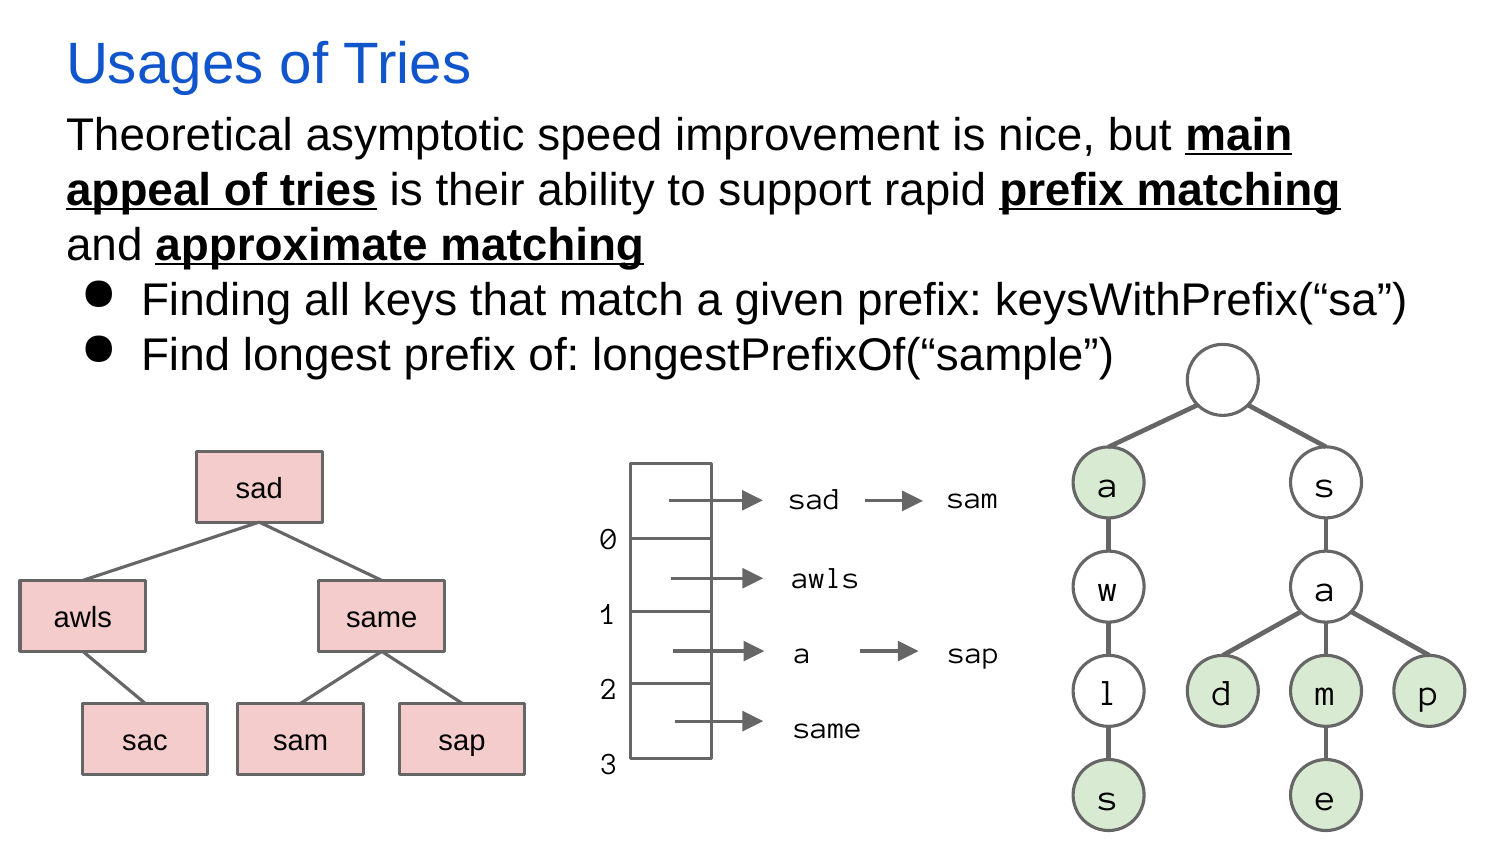

# Usages of Tries
Theoretical asymptotic speed improvement is nice, but main appeal of tries is their ability to support rapid prefix matching and approximate matching
Finding all keys that match a given prefix: keysWithPrefix(“sa”)
Find longest prefix of: longestPrefixOf(“sample”)

s
a
sad
sam

sad
0
1
2
3

awls
a
w
awls
same

a
sap
d
m
p
l

same
sac
sam
sap
e
s